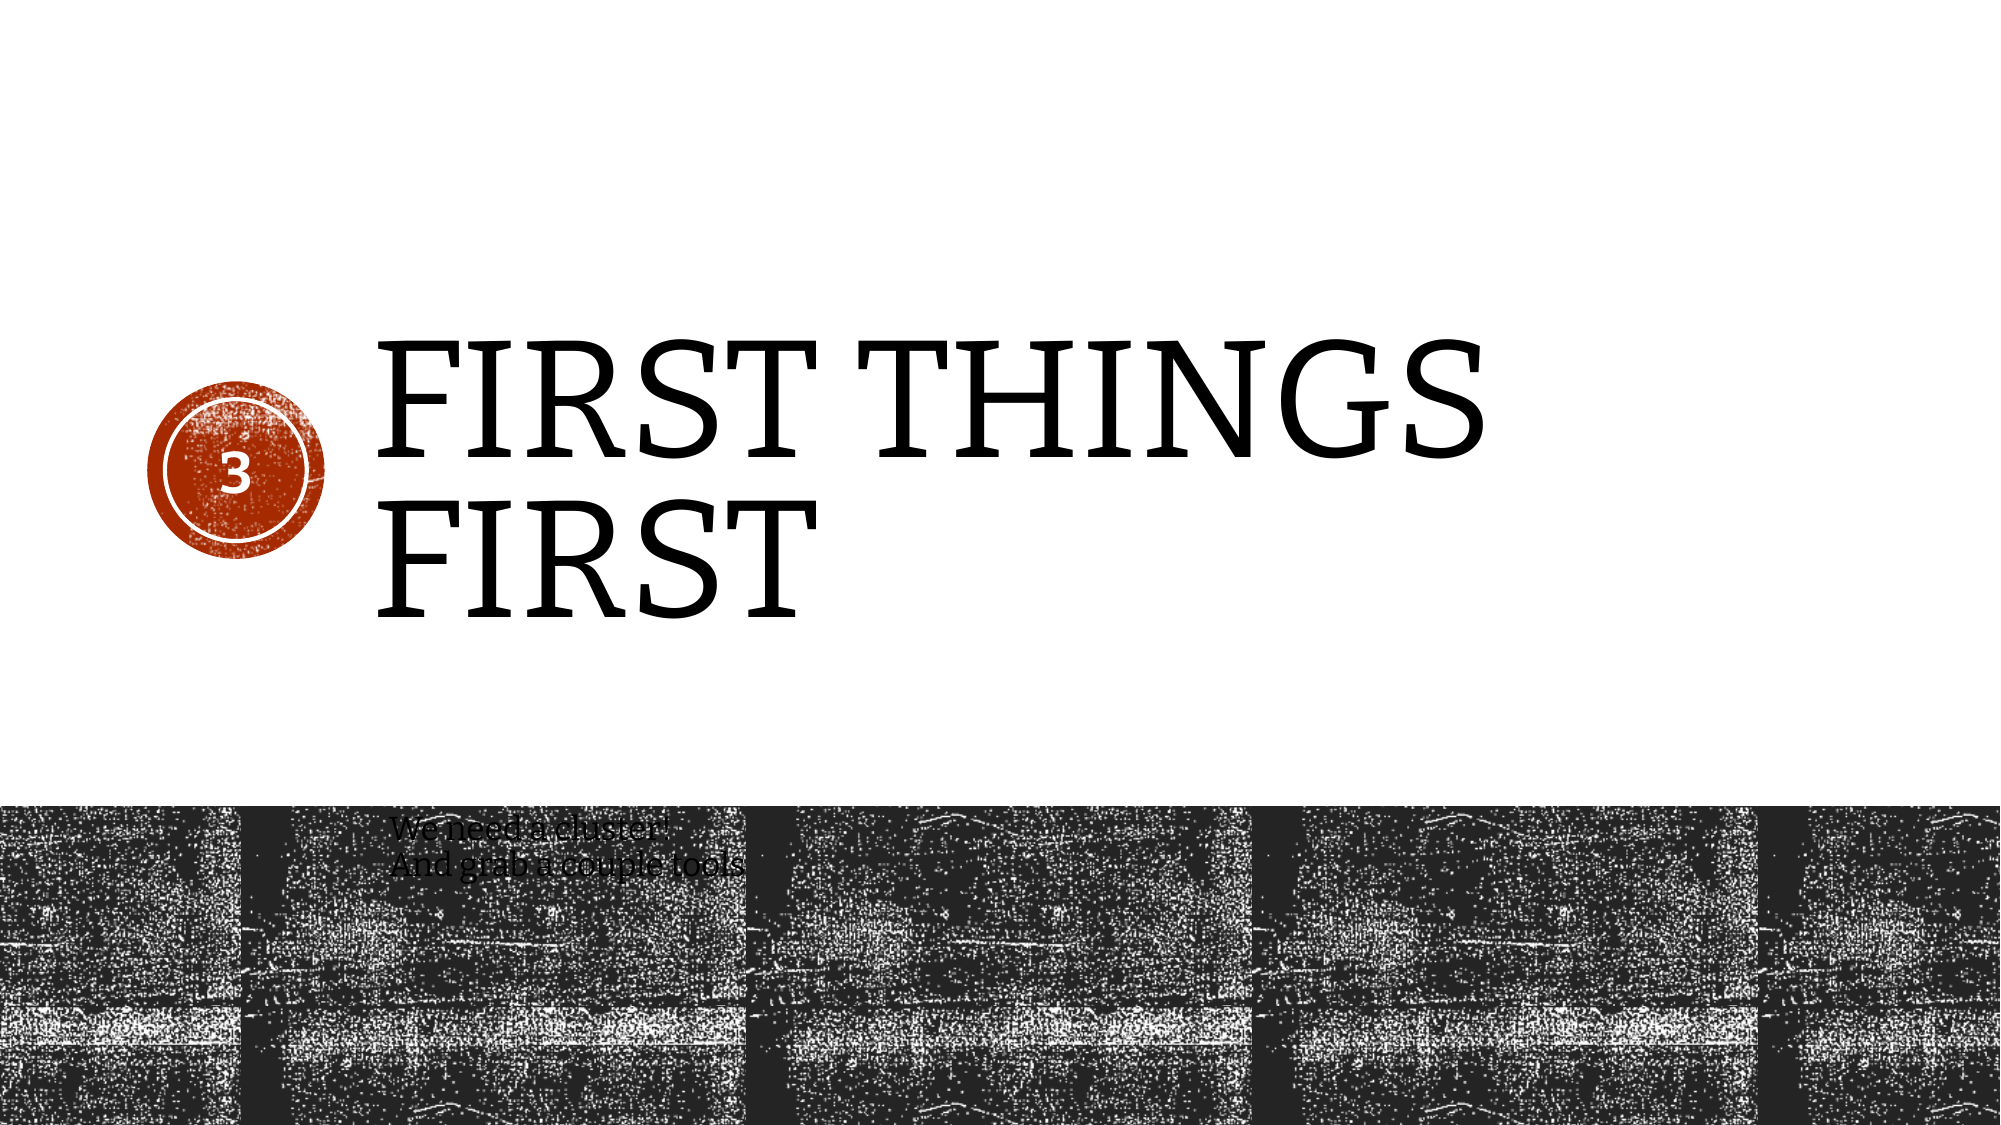

# First Things First
3
We need a cluster!
And grab a couple tools